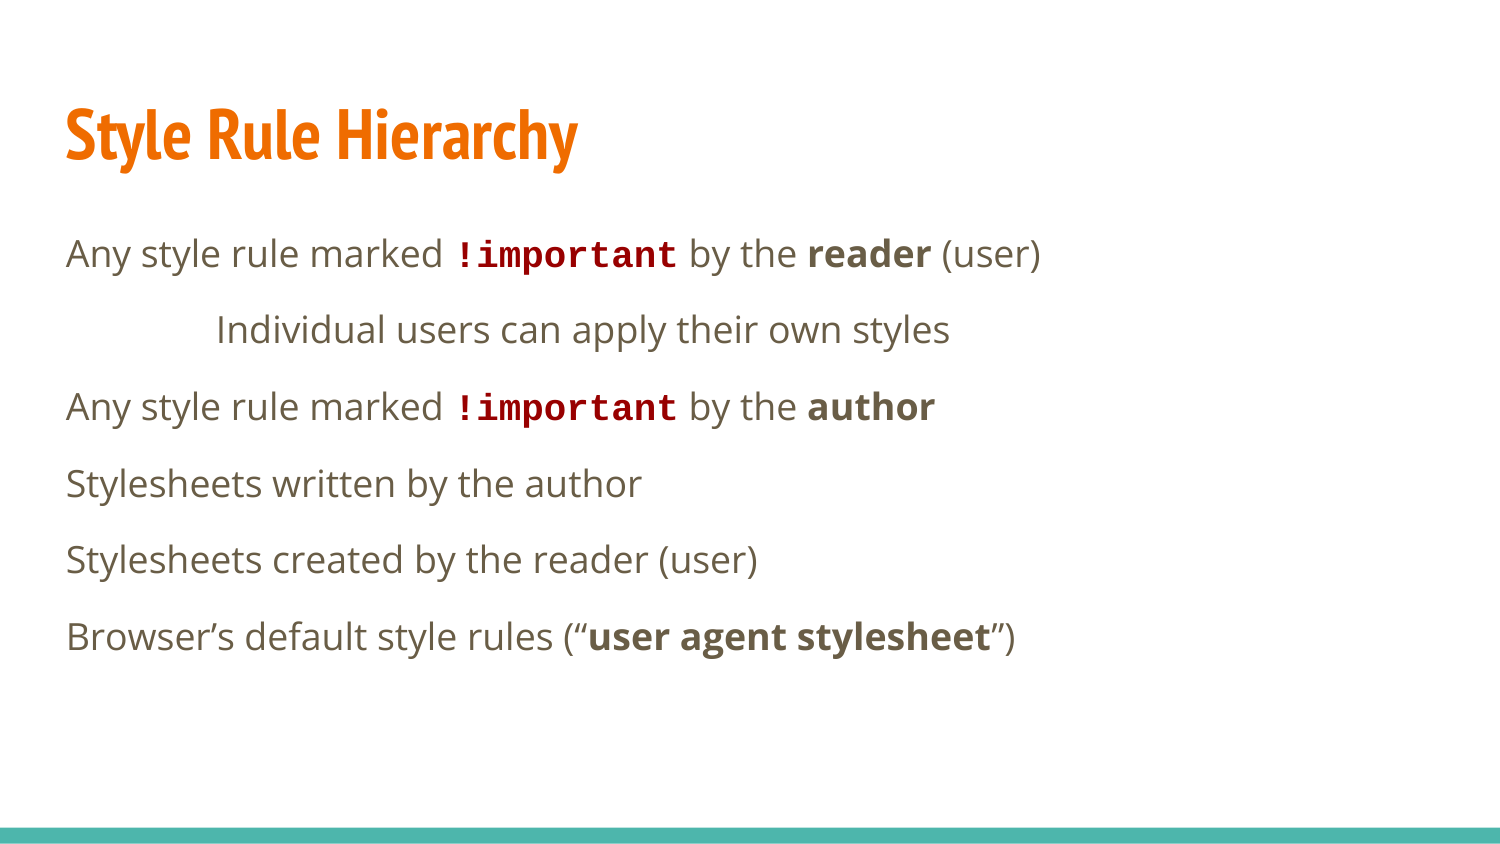

Style Rule Hierarchy
Any style rule marked !important by the reader (user)
	Individual users can apply their own styles
Any style rule marked !important by the author
Stylesheets written by the author
Stylesheets created by the reader (user)
Browser’s default style rules (“user agent stylesheet”)